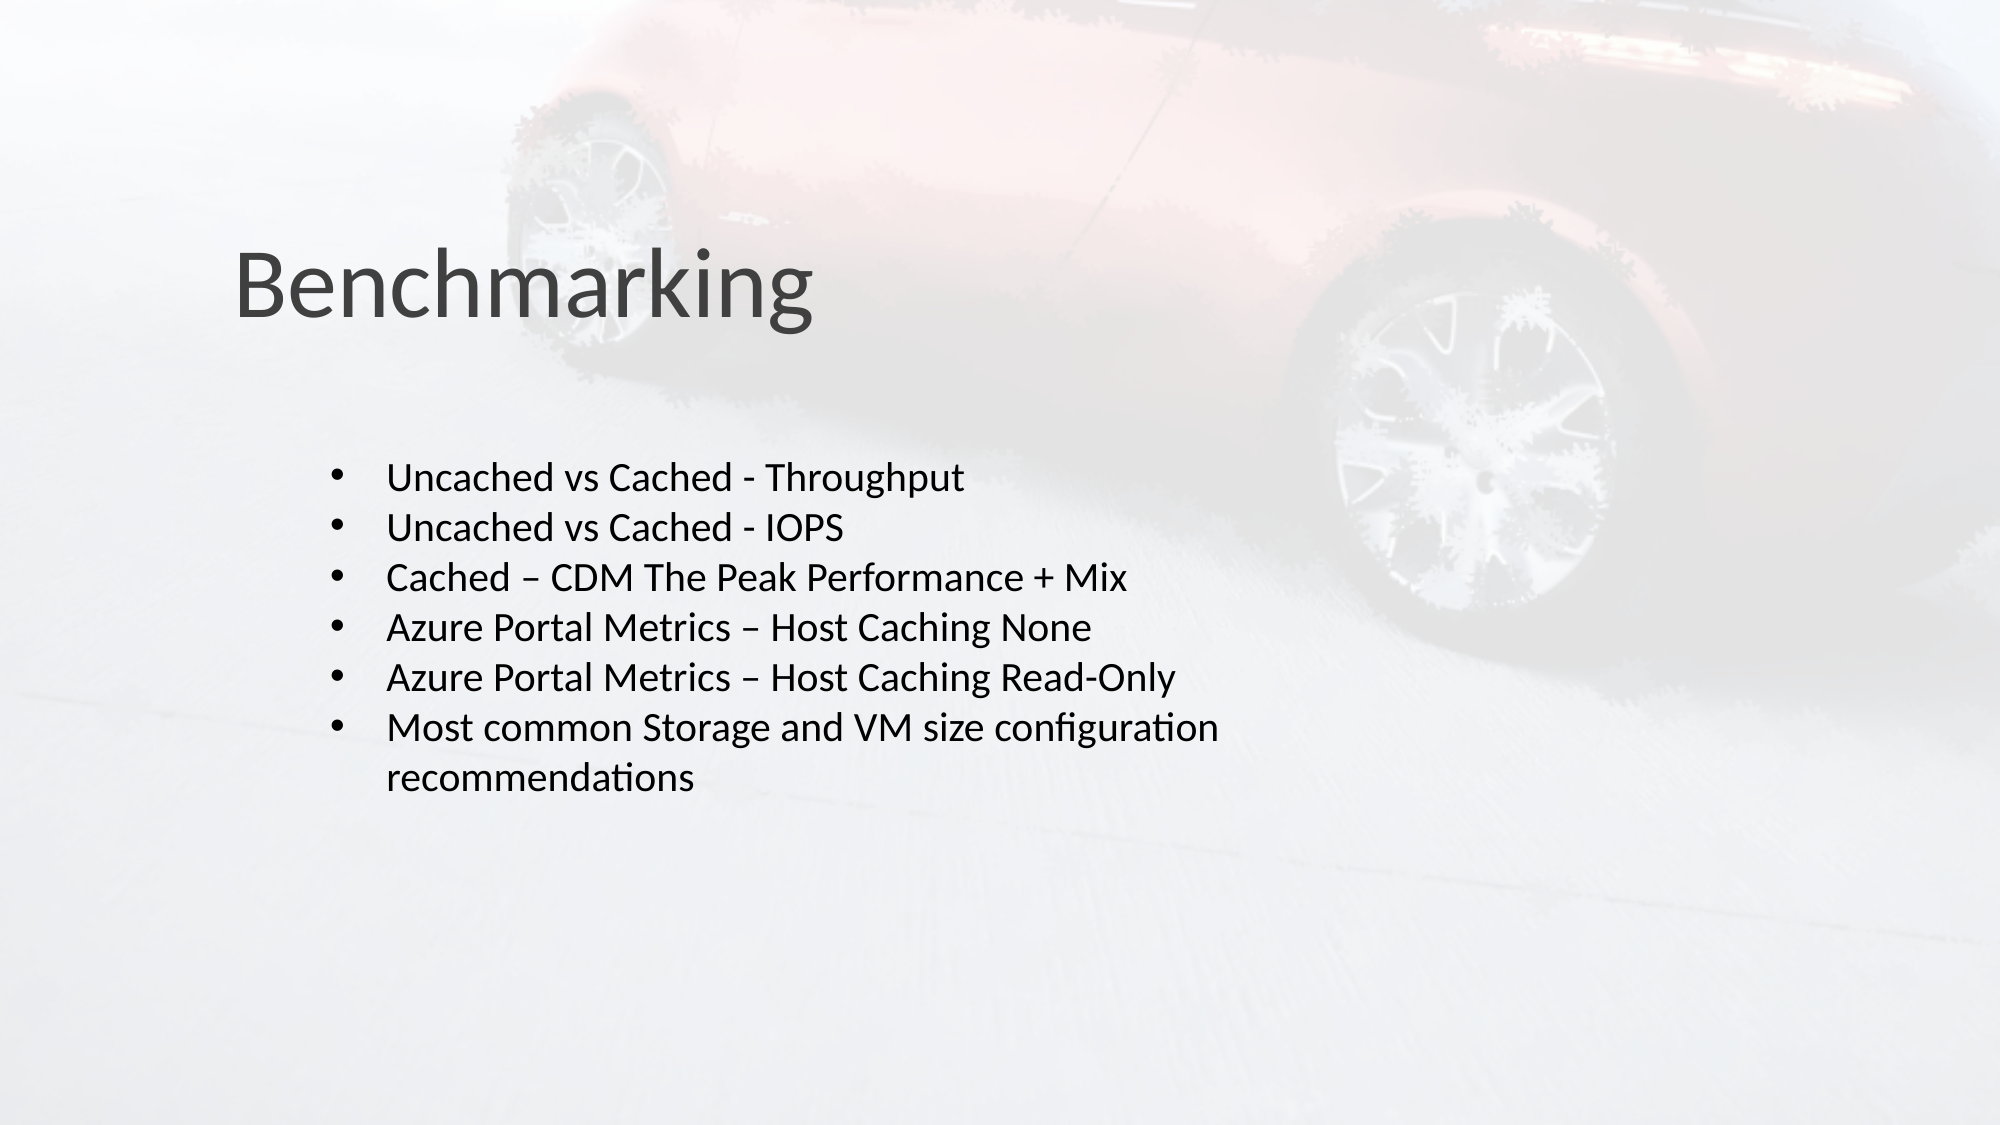

Benchmarking
Uncached vs Cached - Throughput
Uncached vs Cached - IOPS
Cached – CDM The Peak Performance + Mix
Azure Portal Metrics – Host Caching None
Azure Portal Metrics – Host Caching Read-Only
Most common Storage and VM size configuration recommendations